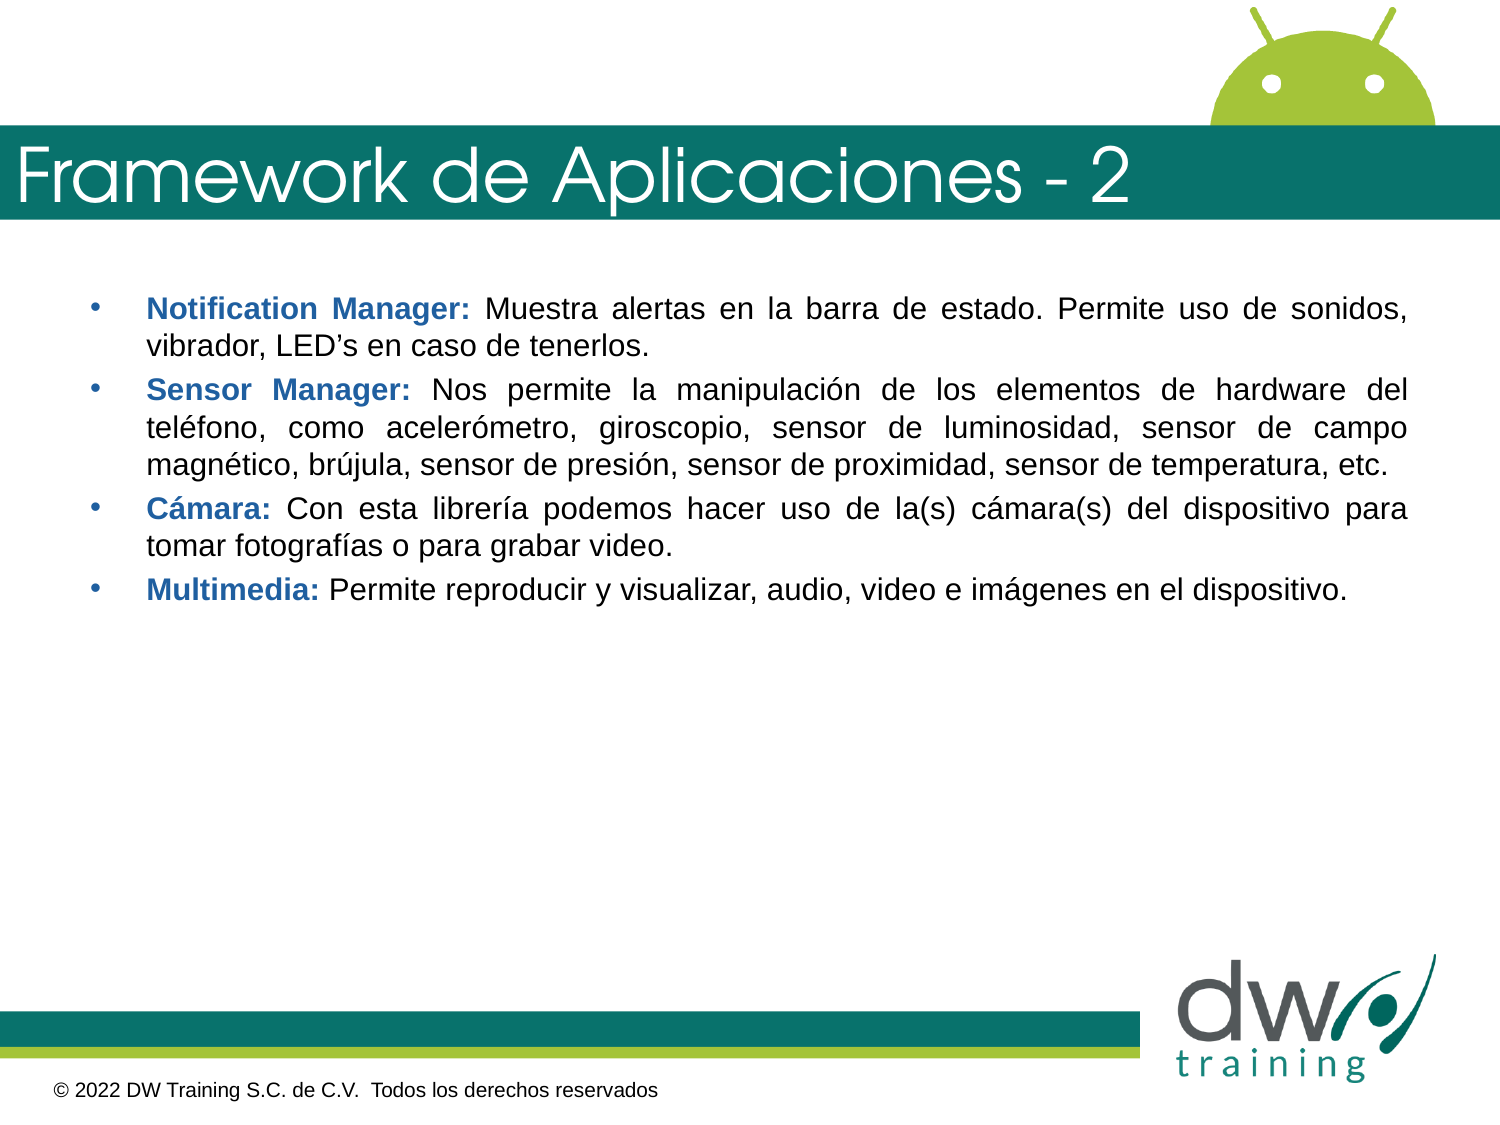

# Framework de Aplicaciones - 2
Notification Manager: Muestra alertas en la barra de estado. Permite uso de sonidos, vibrador, LED’s en caso de tenerlos.
Sensor Manager: Nos permite la manipulación de los elementos de hardware del teléfono, como acelerómetro, giroscopio, sensor de luminosidad, sensor de campo magnético, brújula, sensor de presión, sensor de proximidad, sensor de temperatura, etc.
Cámara: Con esta librería podemos hacer uso de la(s) cámara(s) del dispositivo para tomar fotografías o para grabar video.
Multimedia: Permite reproducir y visualizar, audio, video e imágenes en el dispositivo.